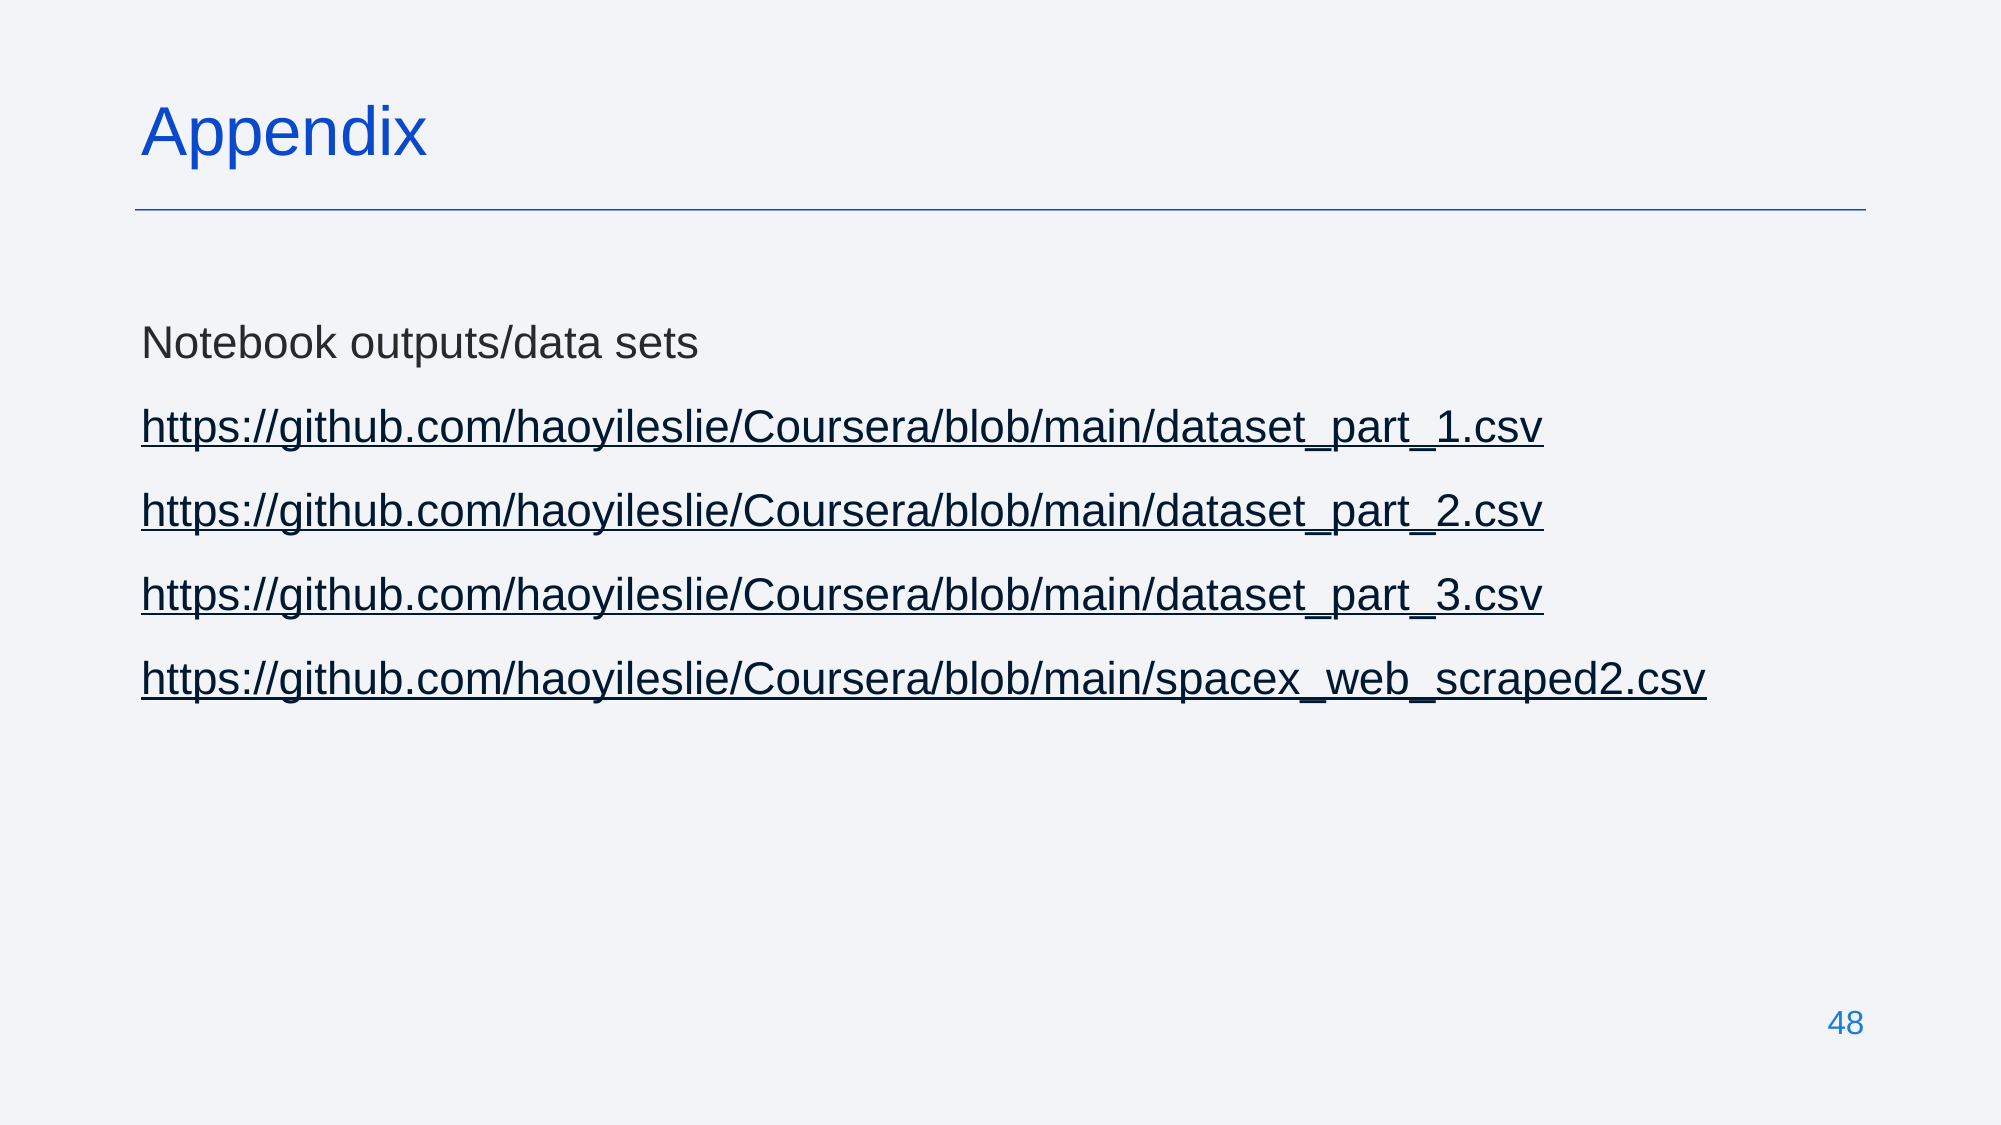

Appendix
Notebook outputs/data sets
https://github.com/haoyileslie/Coursera/blob/main/dataset_part_1.csv
https://github.com/haoyileslie/Coursera/blob/main/dataset_part_2.csv
https://github.com/haoyileslie/Coursera/blob/main/dataset_part_3.csv
https://github.com/haoyileslie/Coursera/blob/main/spacex_web_scraped2.csv

48